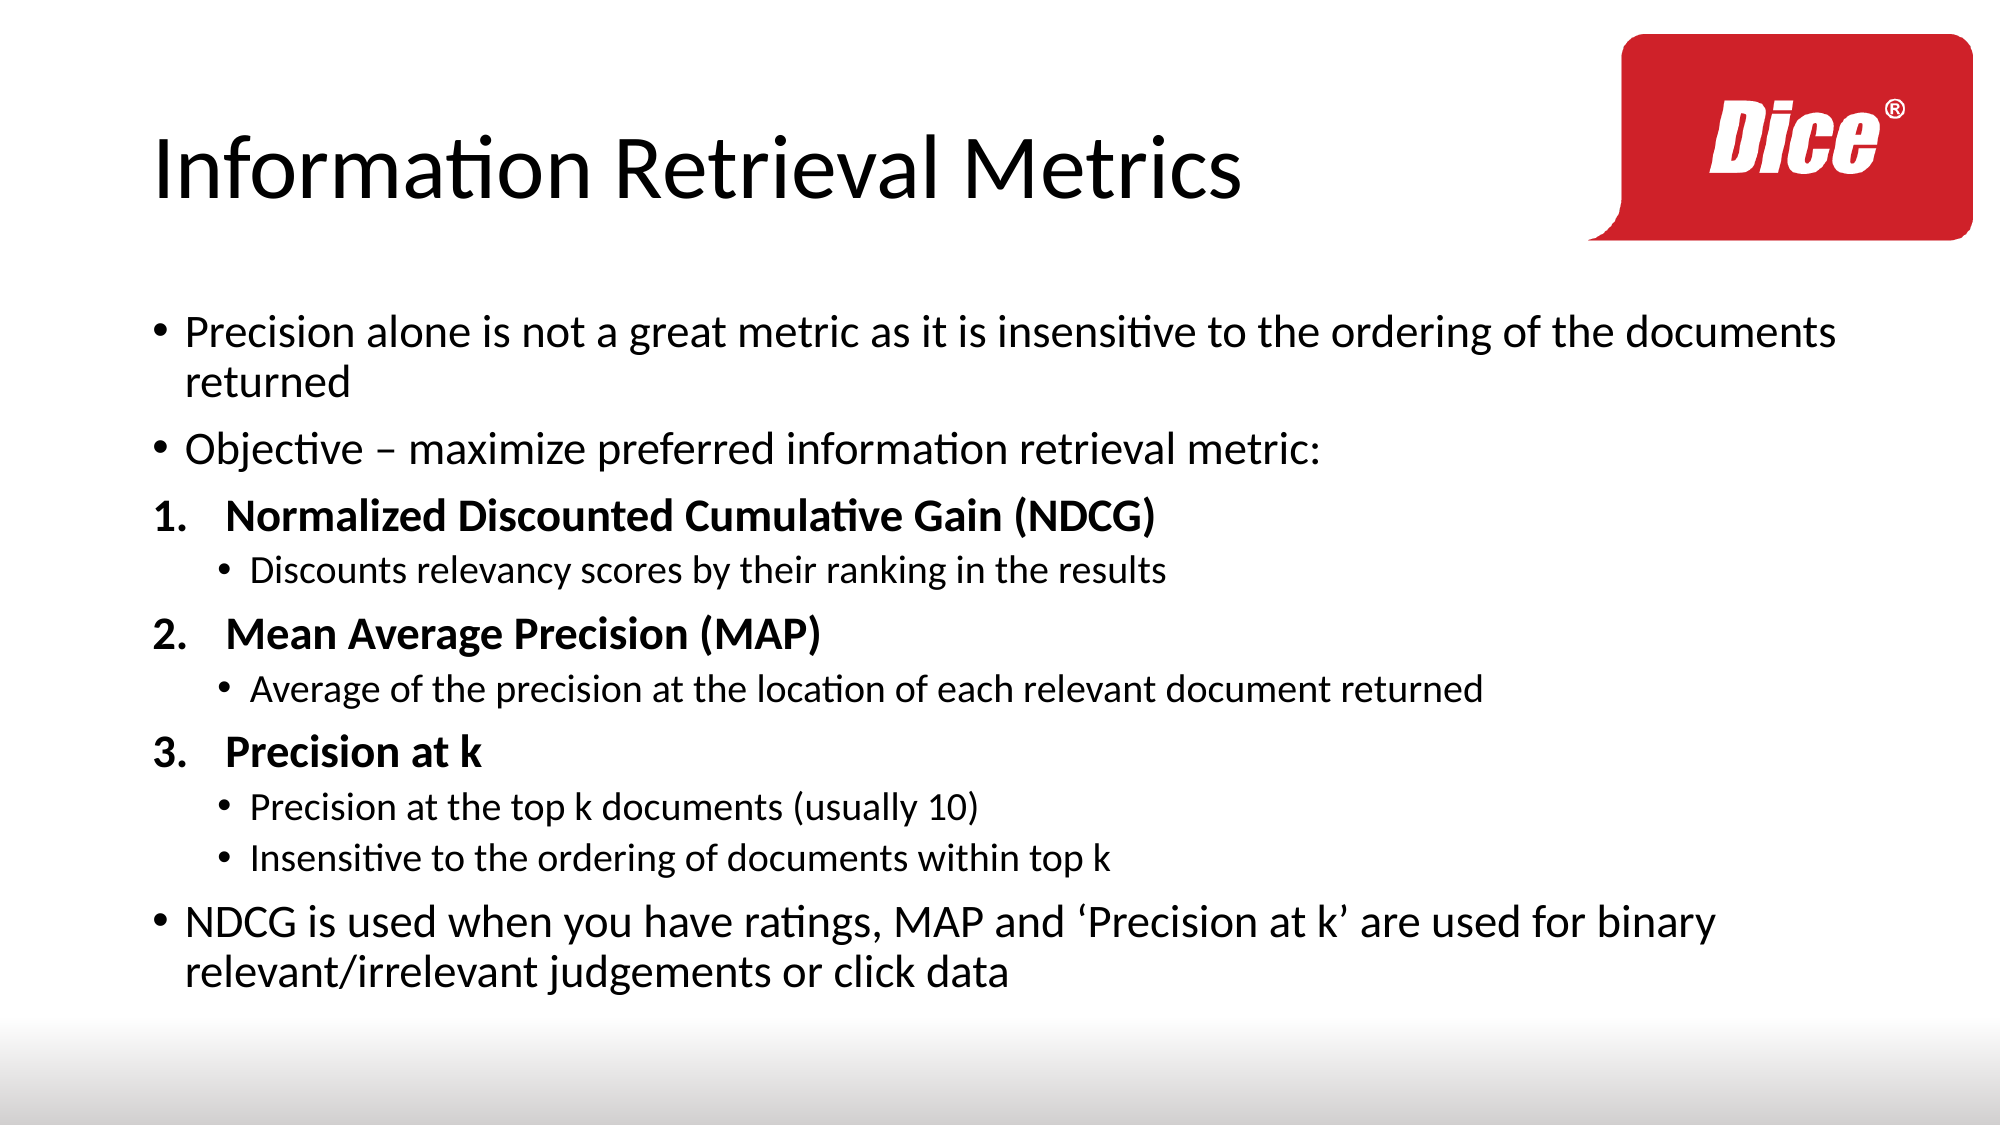

# Information Retrieval Metrics
Precision alone is not a great metric as it is insensitive to the ordering of the documents returned
Objective – maximize preferred information retrieval metric:
Normalized Discounted Cumulative Gain (NDCG)
Discounts relevancy scores by their ranking in the results
Mean Average Precision (MAP)
Average of the precision at the location of each relevant document returned
Precision at k
Precision at the top k documents (usually 10)
Insensitive to the ordering of documents within top k
NDCG is used when you have ratings, MAP and ‘Precision at k’ are used for binary relevant/irrelevant judgements or click data